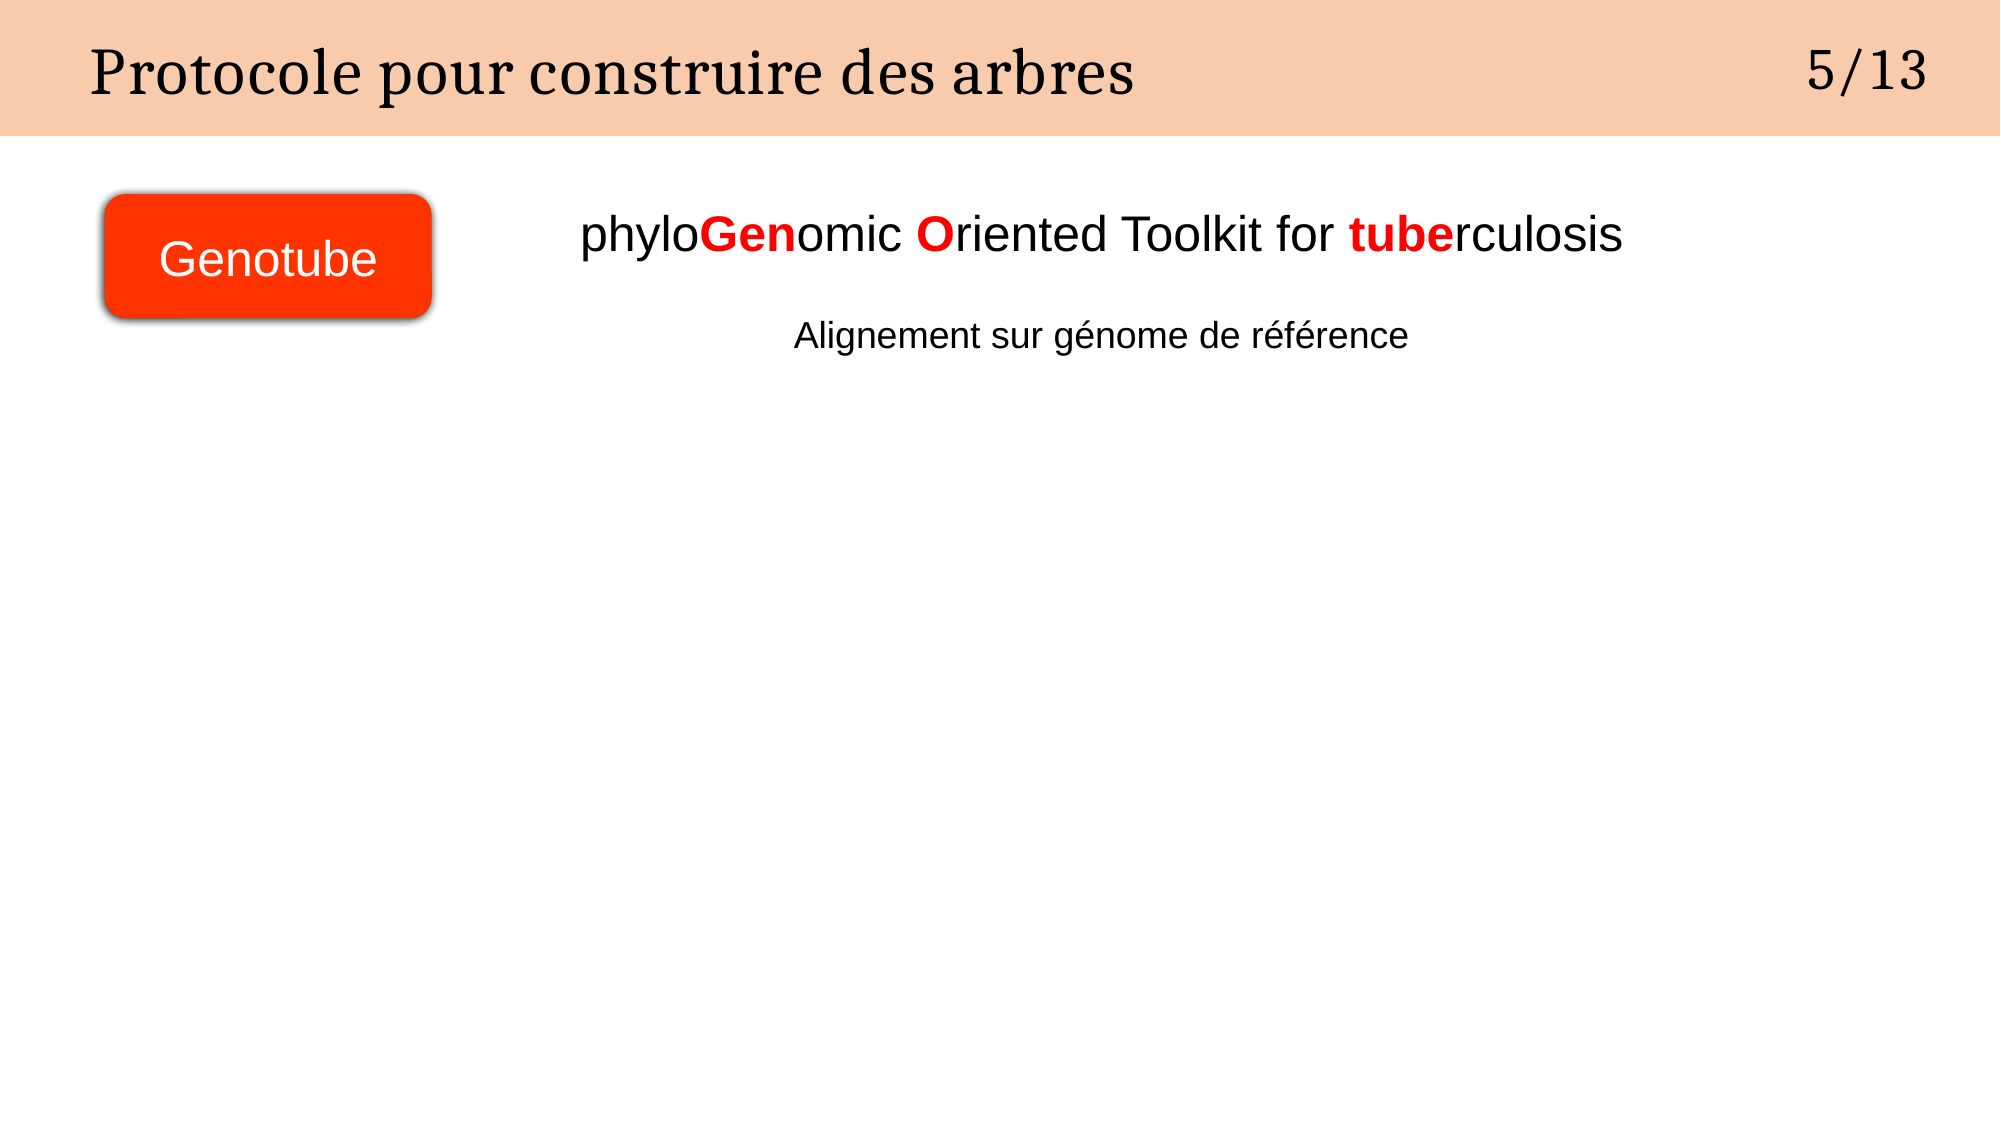

Protocole pour construire des arbres
5/13
Genotube
Genotube
phyloGenomic Oriented Toolkit for tuberculosis
Alignement sur génome de référence